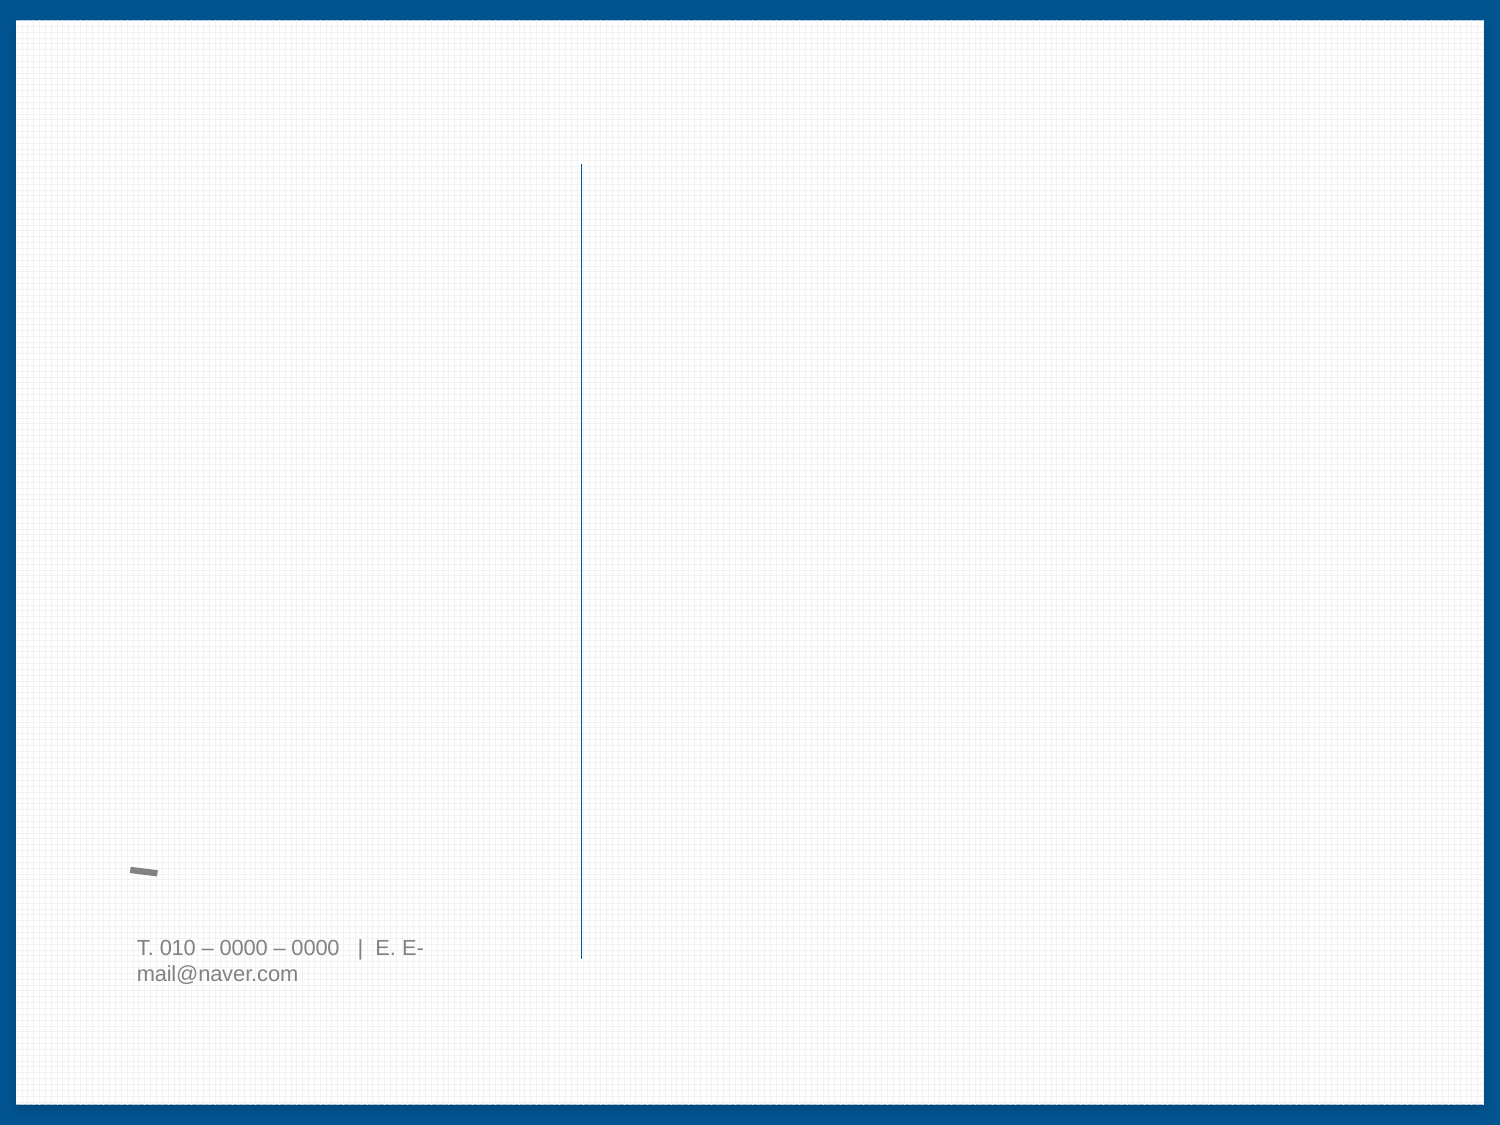

T. 010 – 0000 – 0000   |  E. E-mail@naver.com